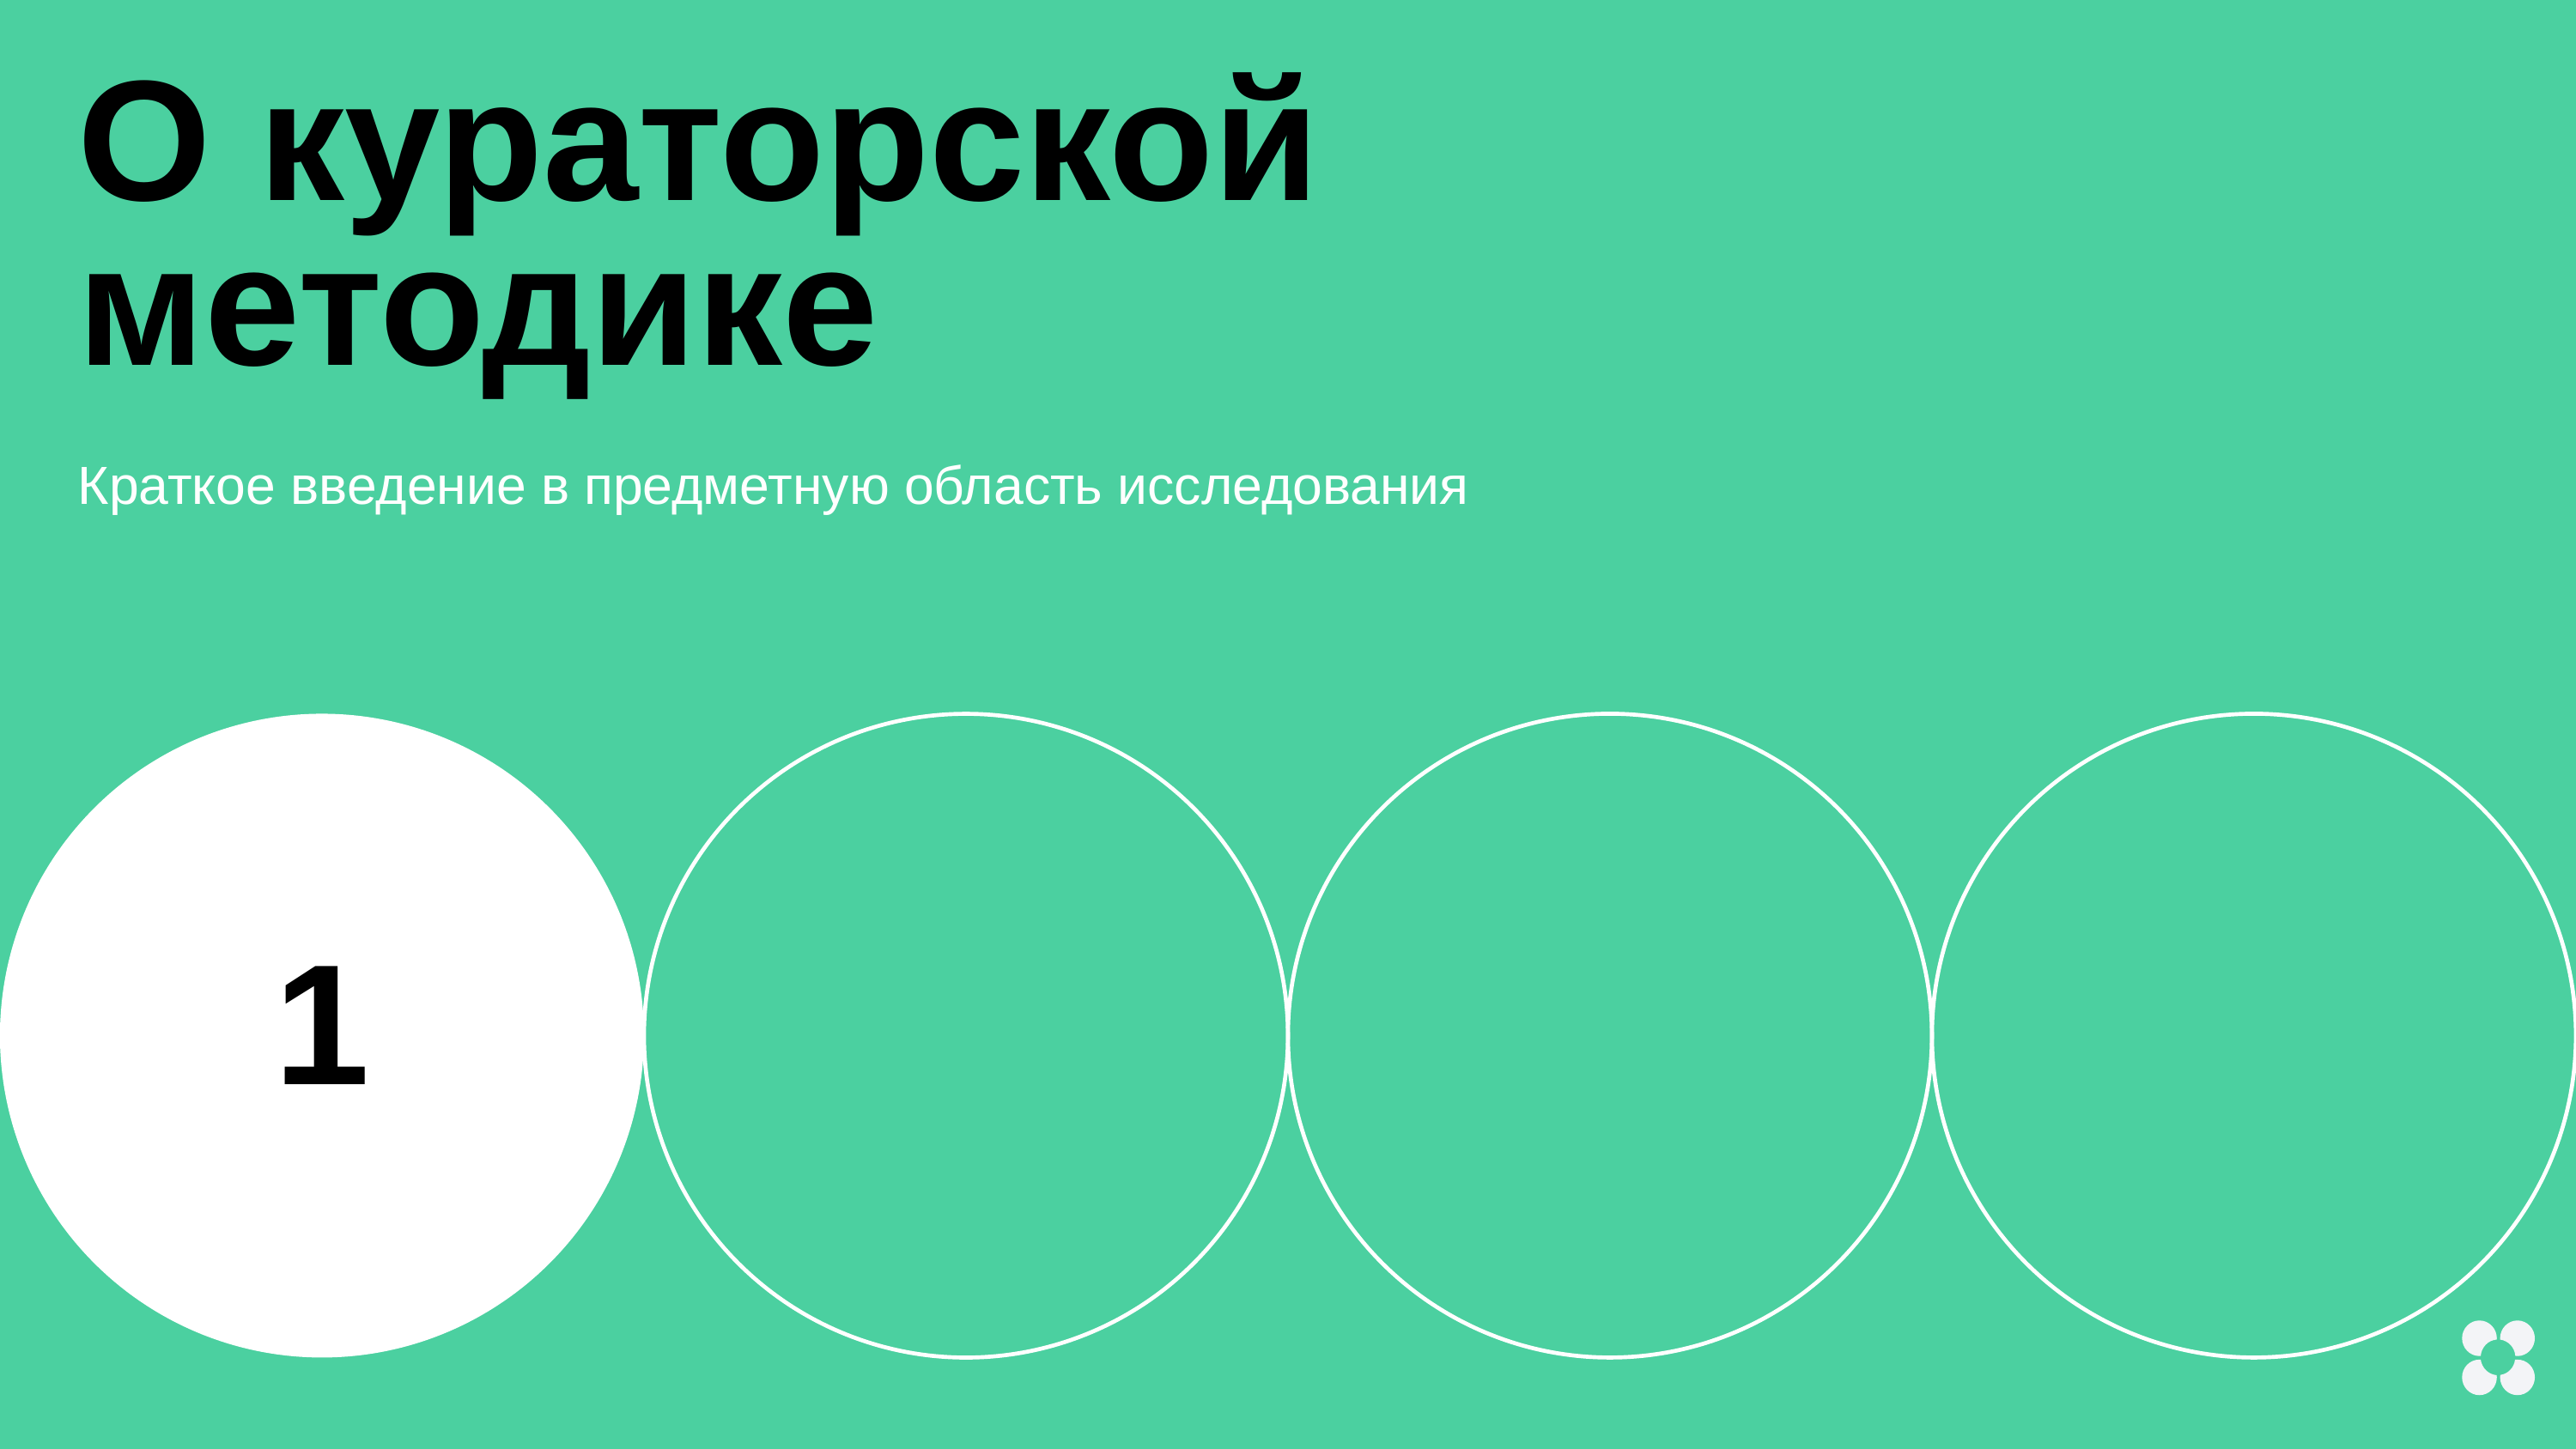

О кураторской методике
Краткое введение в предметную область исследования
1